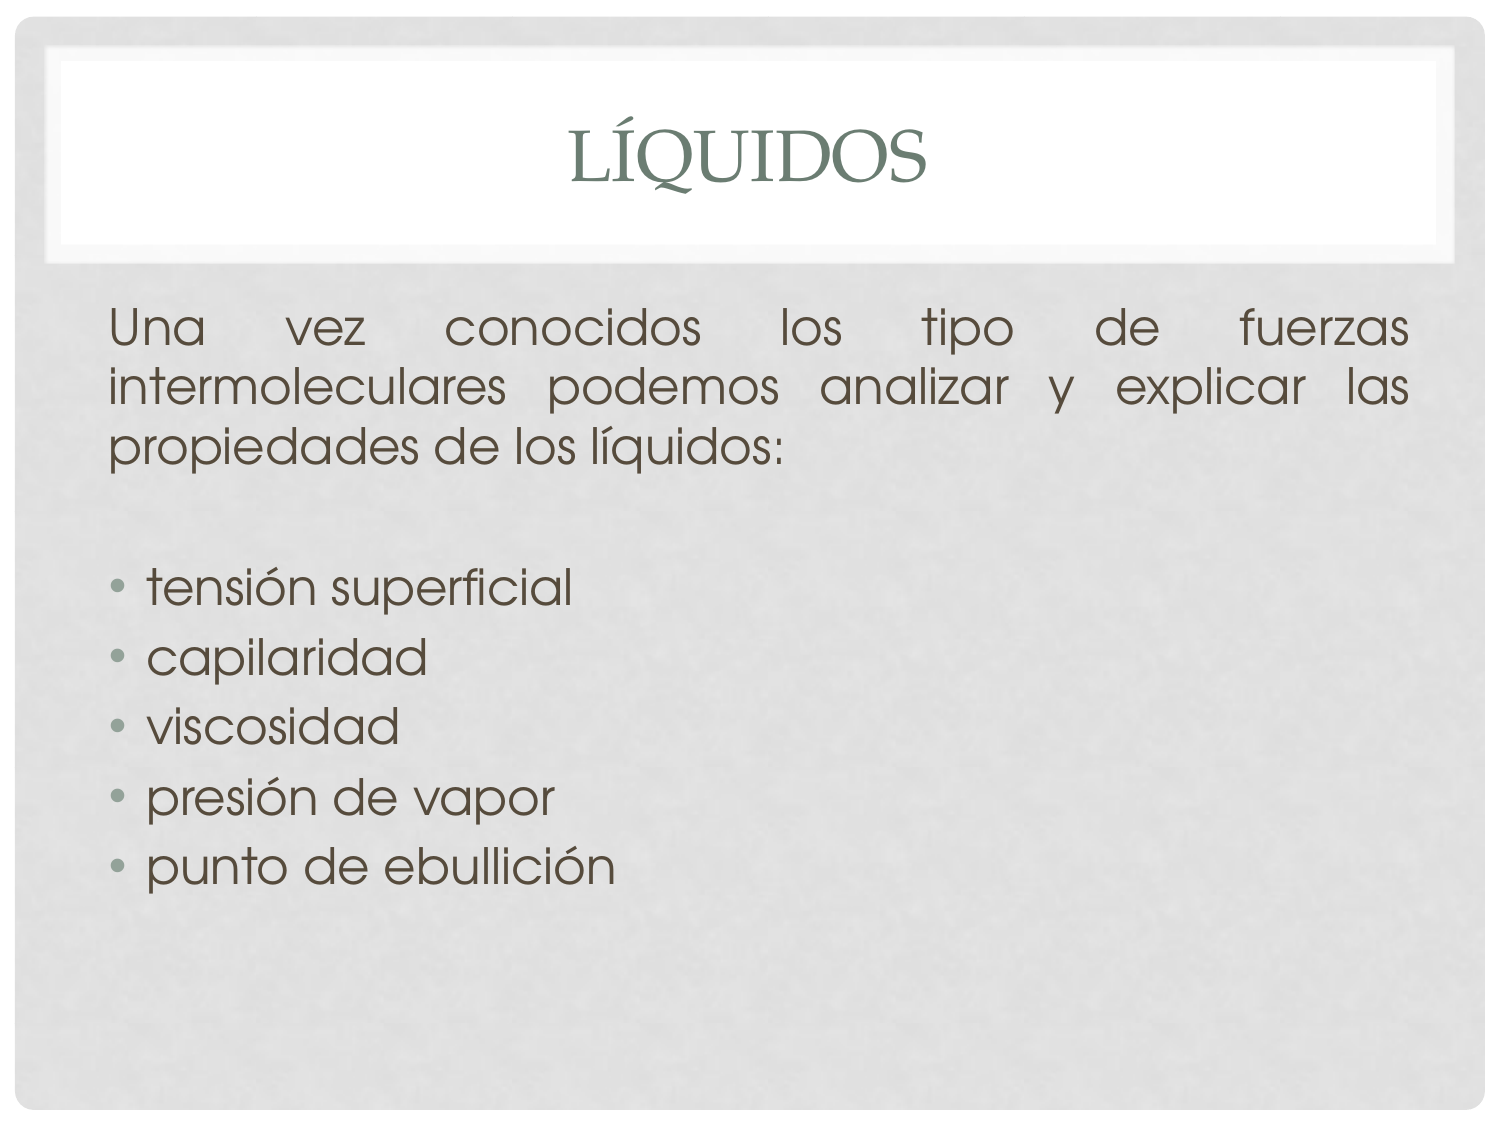

# LÍquidos
Una vez conocidos los tipo de fuerzas intermoleculares podemos analizar y explicar las propiedades de los líquidos:

tensión superficial
capilaridad
viscosidad
presión de vapor
punto de ebullición